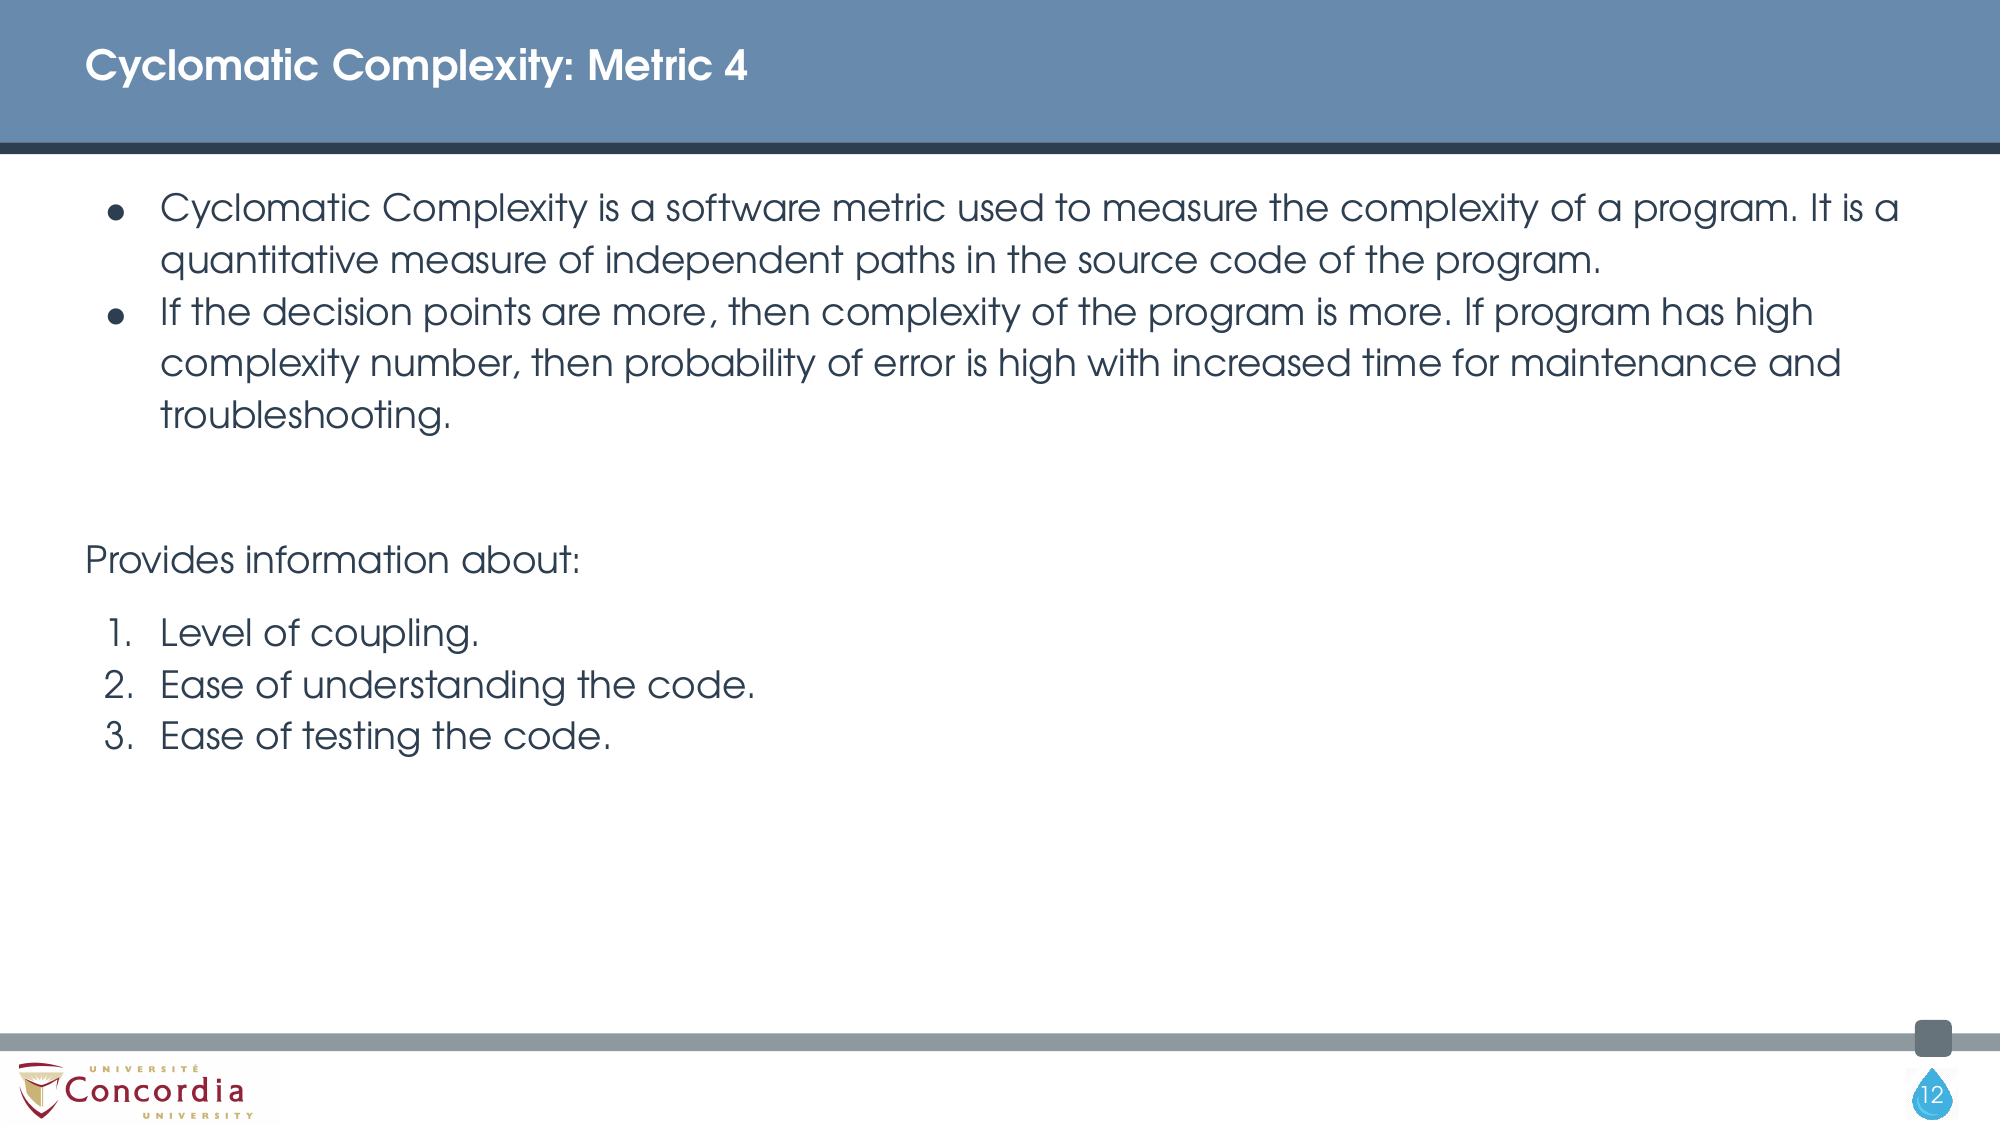

# Cyclomatic Complexity: Metric 4
Cyclomatic Complexity is a software metric used to measure the complexity of a program. It is a quantitative measure of independent paths in the source code of the program.
If the decision points are more, then complexity of the program is more. If program has high complexity number, then probability of error is high with increased time for maintenance and troubleshooting.

Provides information about:
Level of coupling.
Ease of understanding the code.
Ease of testing the code.
12